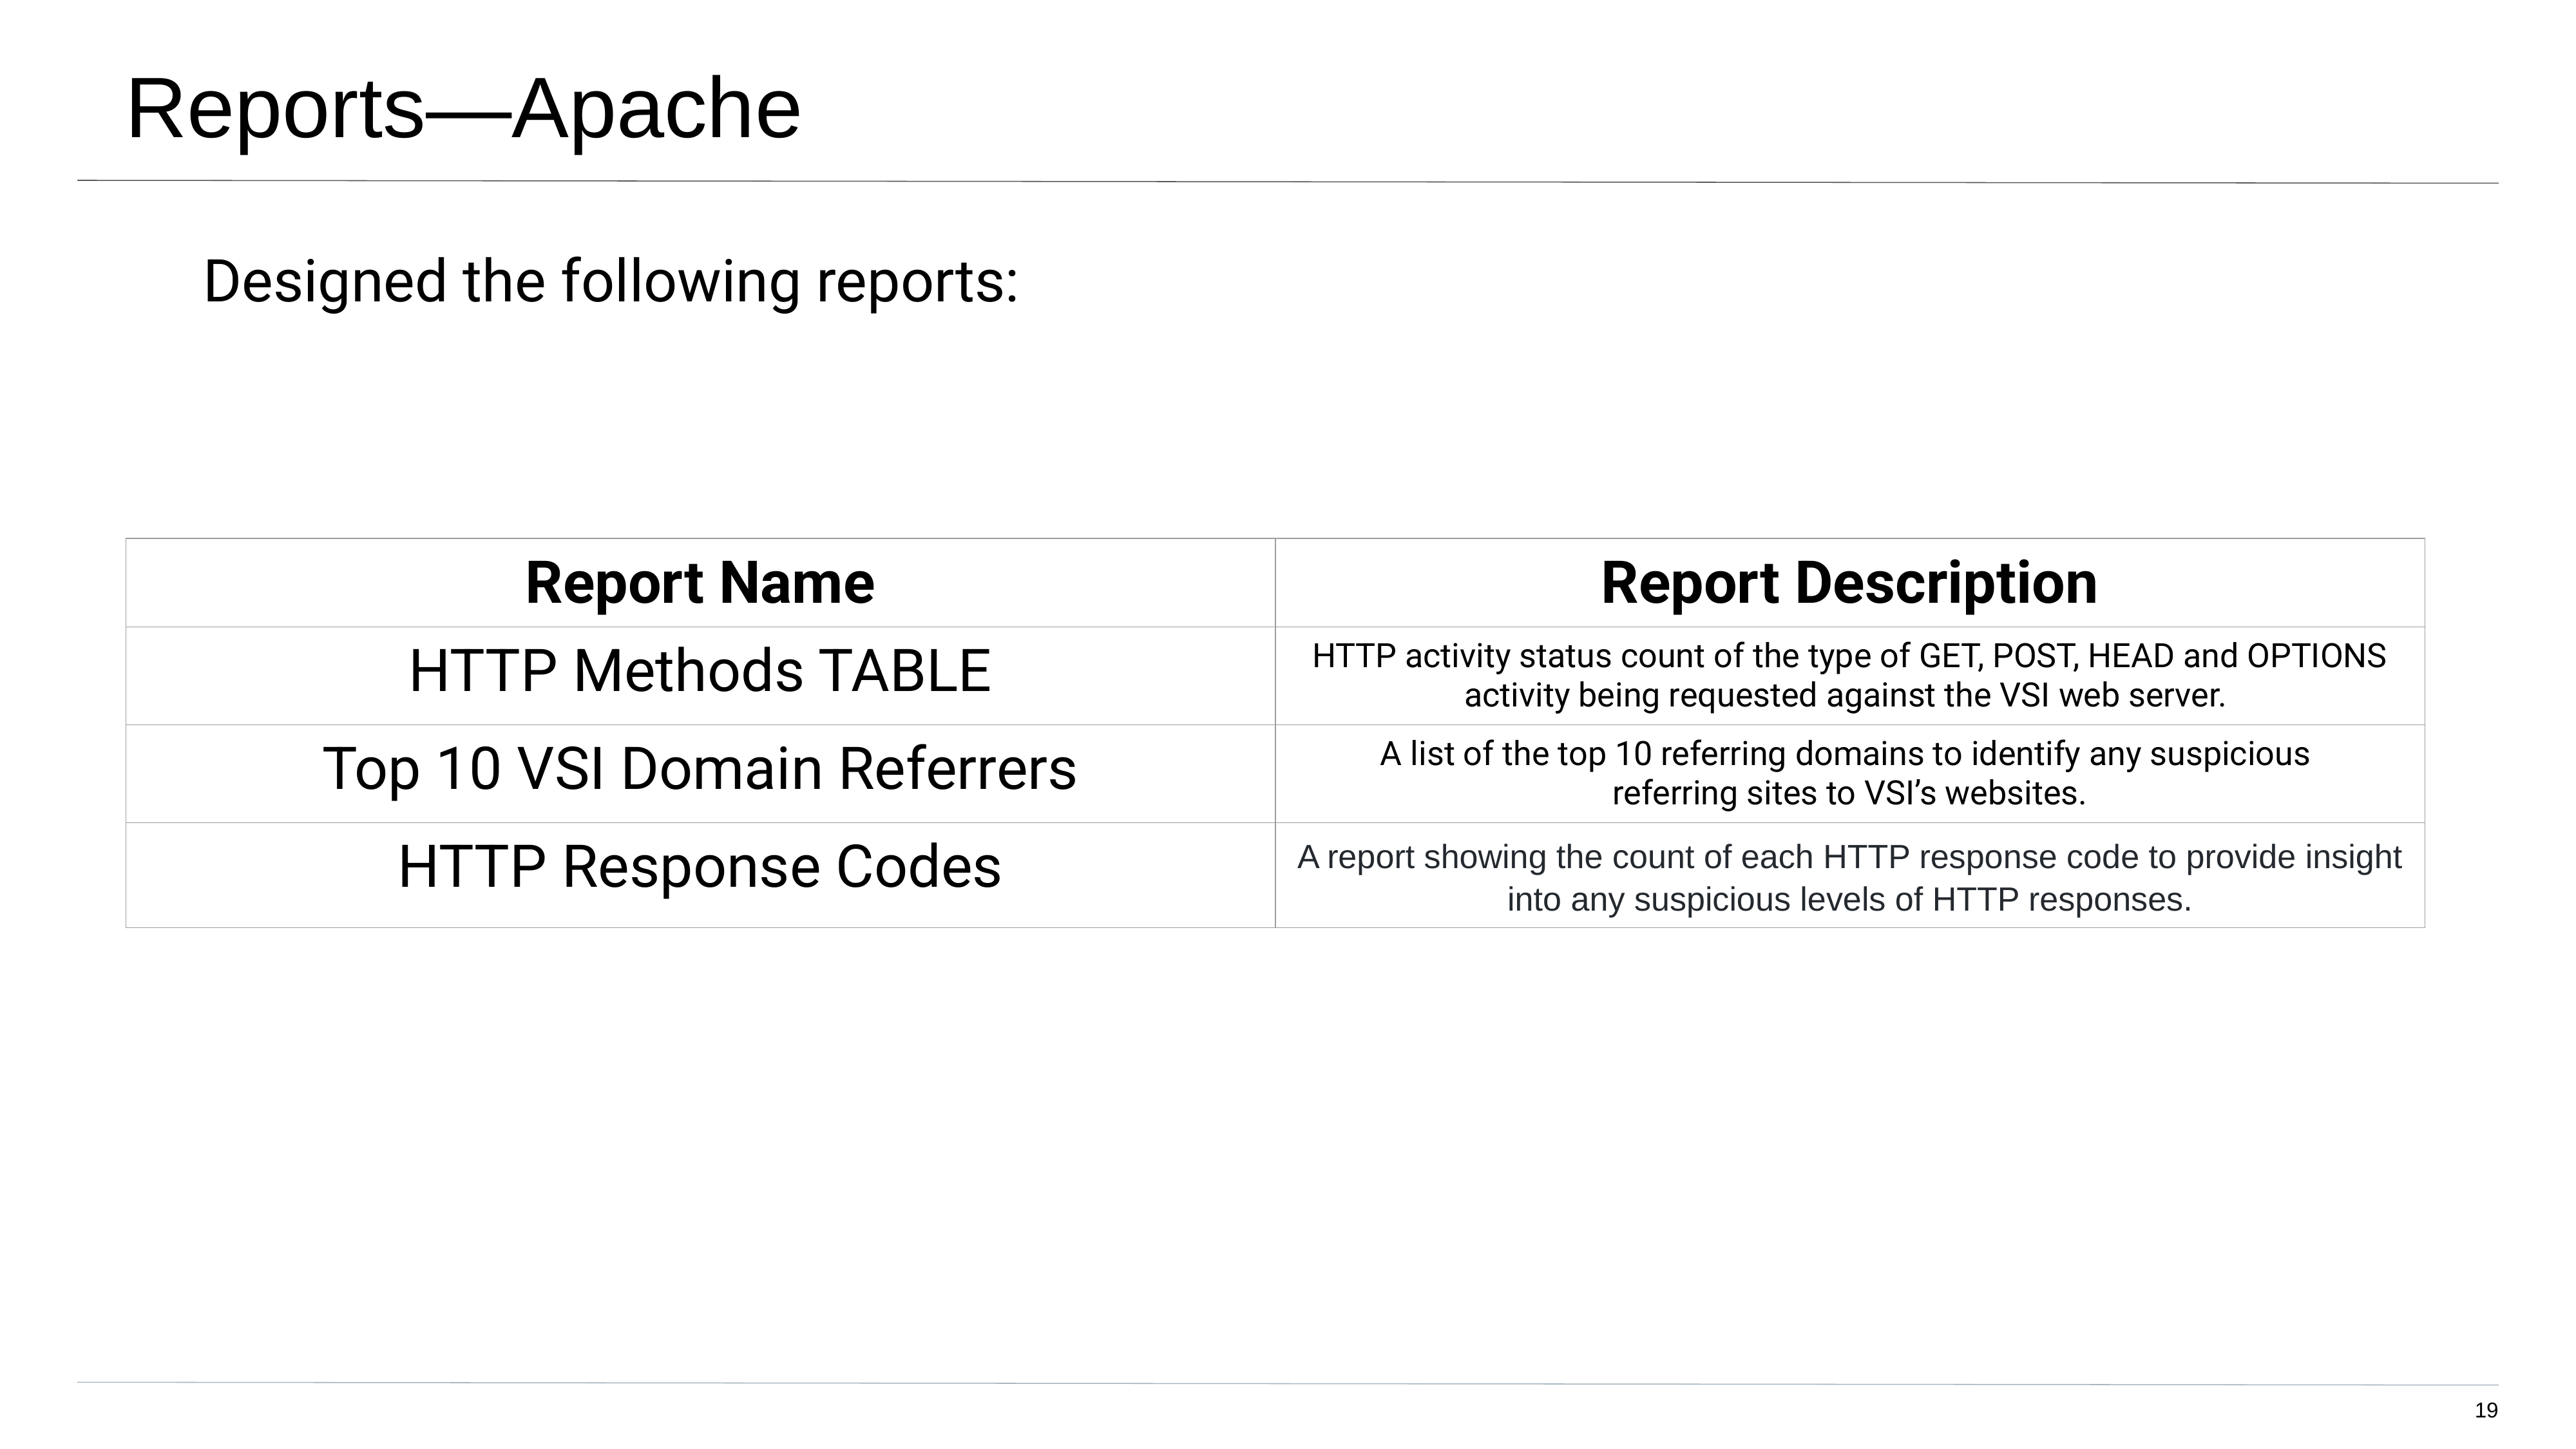

# Reports—Apache
Designed the following reports:

| Report Name | Report Description |
| --- | --- |
| HTTP Methods TABLE | HTTP activity status count of the type of GET, POST, HEAD and OPTIONS activity being requested against the VSI web server. |
| Top 10 VSI Domain Referrers | A list of the top 10 referring domains to identify any suspicious referring sites to VSI’s websites. |
| HTTP Response Codes | A report showing the count of each HTTP response code to provide insight into any suspicious levels of HTTP responses. |
19